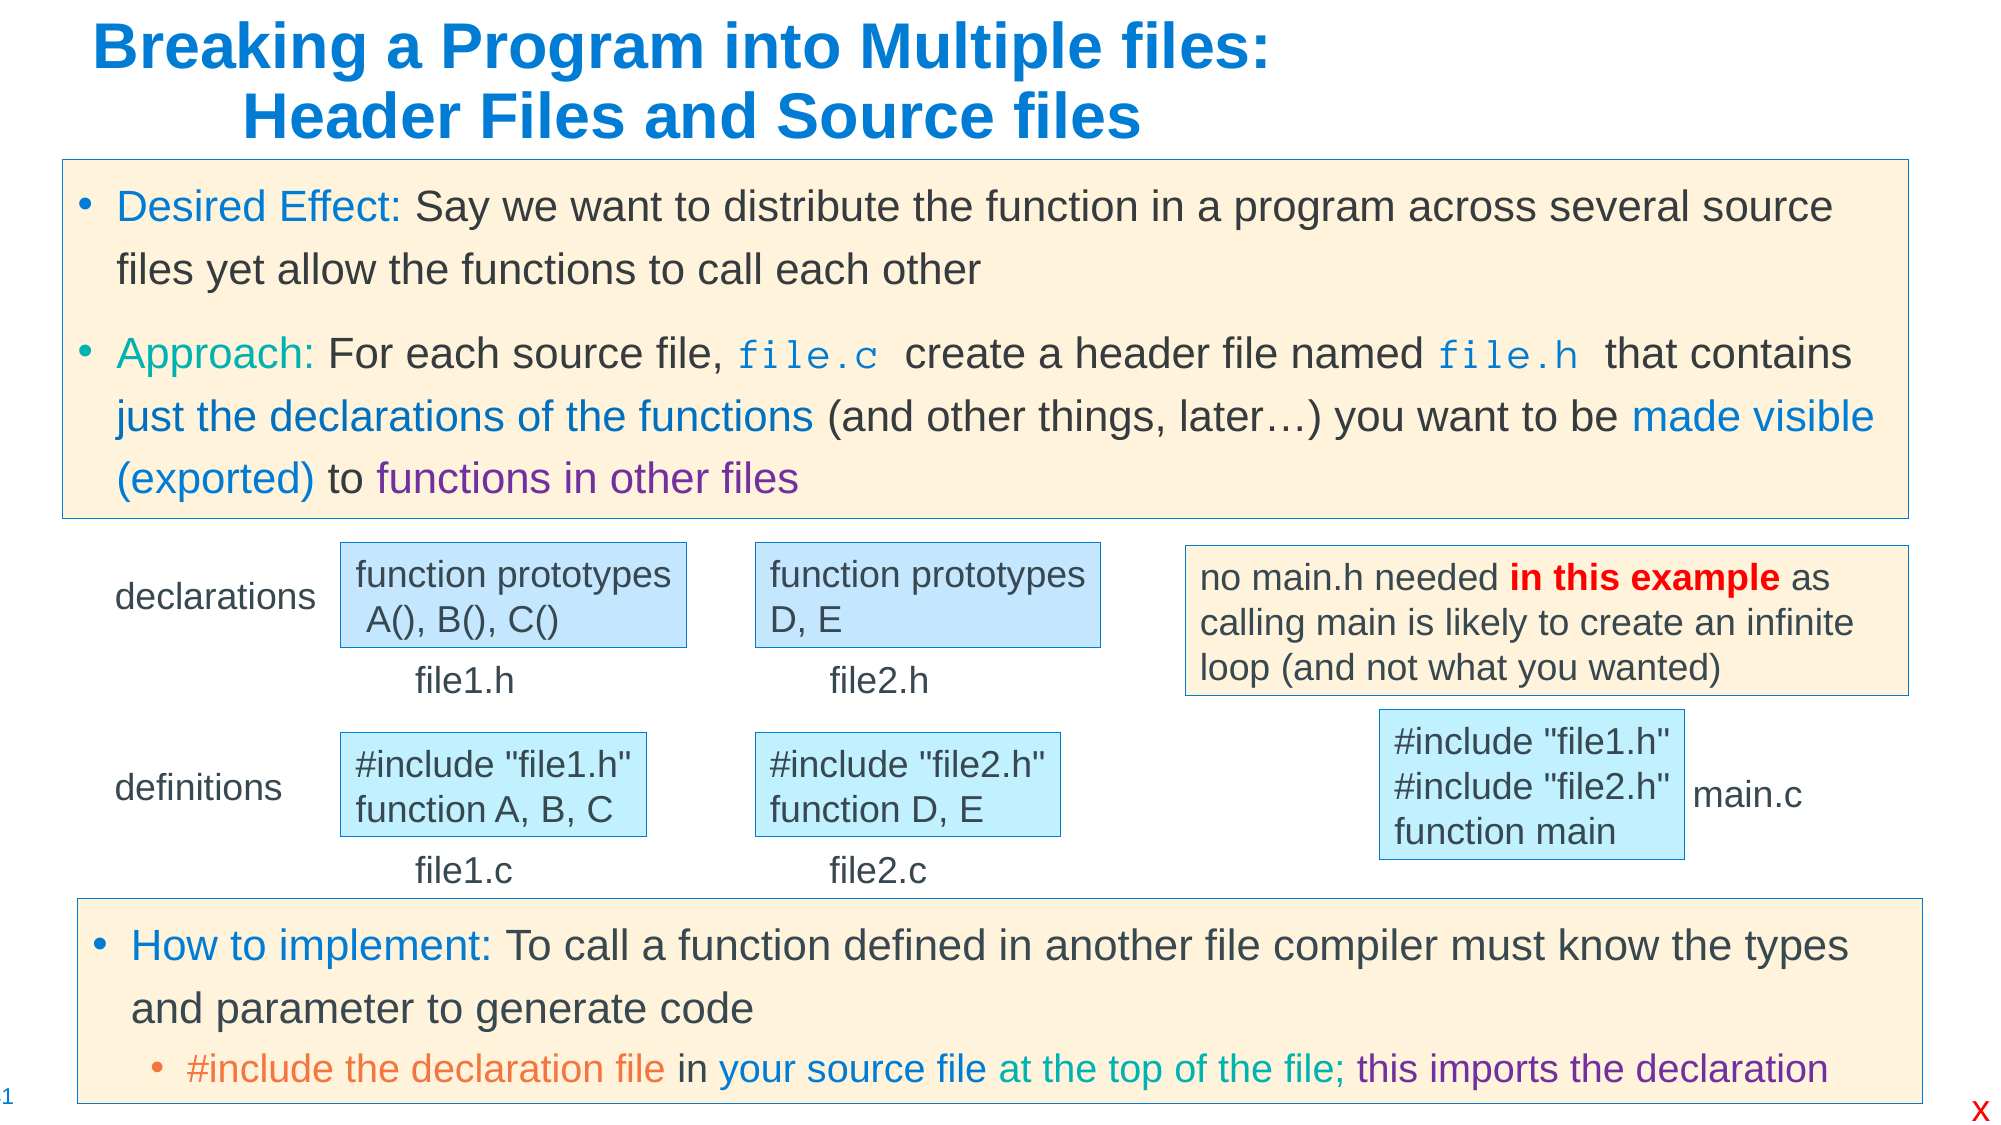

# Breaking a Program into Multiple files: Header Files and Source files
Desired Effect: Say we want to distribute the function in a program across several source files yet allow the functions to call each other
Approach: For each source file, file.c create a header file named file.h that contains just the declarations of the functions (and other things, later…) you want to be made visible (exported) to functions in other files
function prototypes
 A(), B(), C()
file1.h
function prototypes
D, E
file2.h
#include "file2.h"
function D, E
file2.c
no main.h needed in this example as calling main is likely to create an infinite loop (and not what you wanted)
#include "file1.h"
#include "file2.h"
function main
main.c
declarations
definitions
#include "file1.h"
function A, B, C
file1.c
How to implement: To call a function defined in another file compiler must know the types and parameter to generate code
#include the declaration file in your source file at the top of the file; this imports the declaration
x